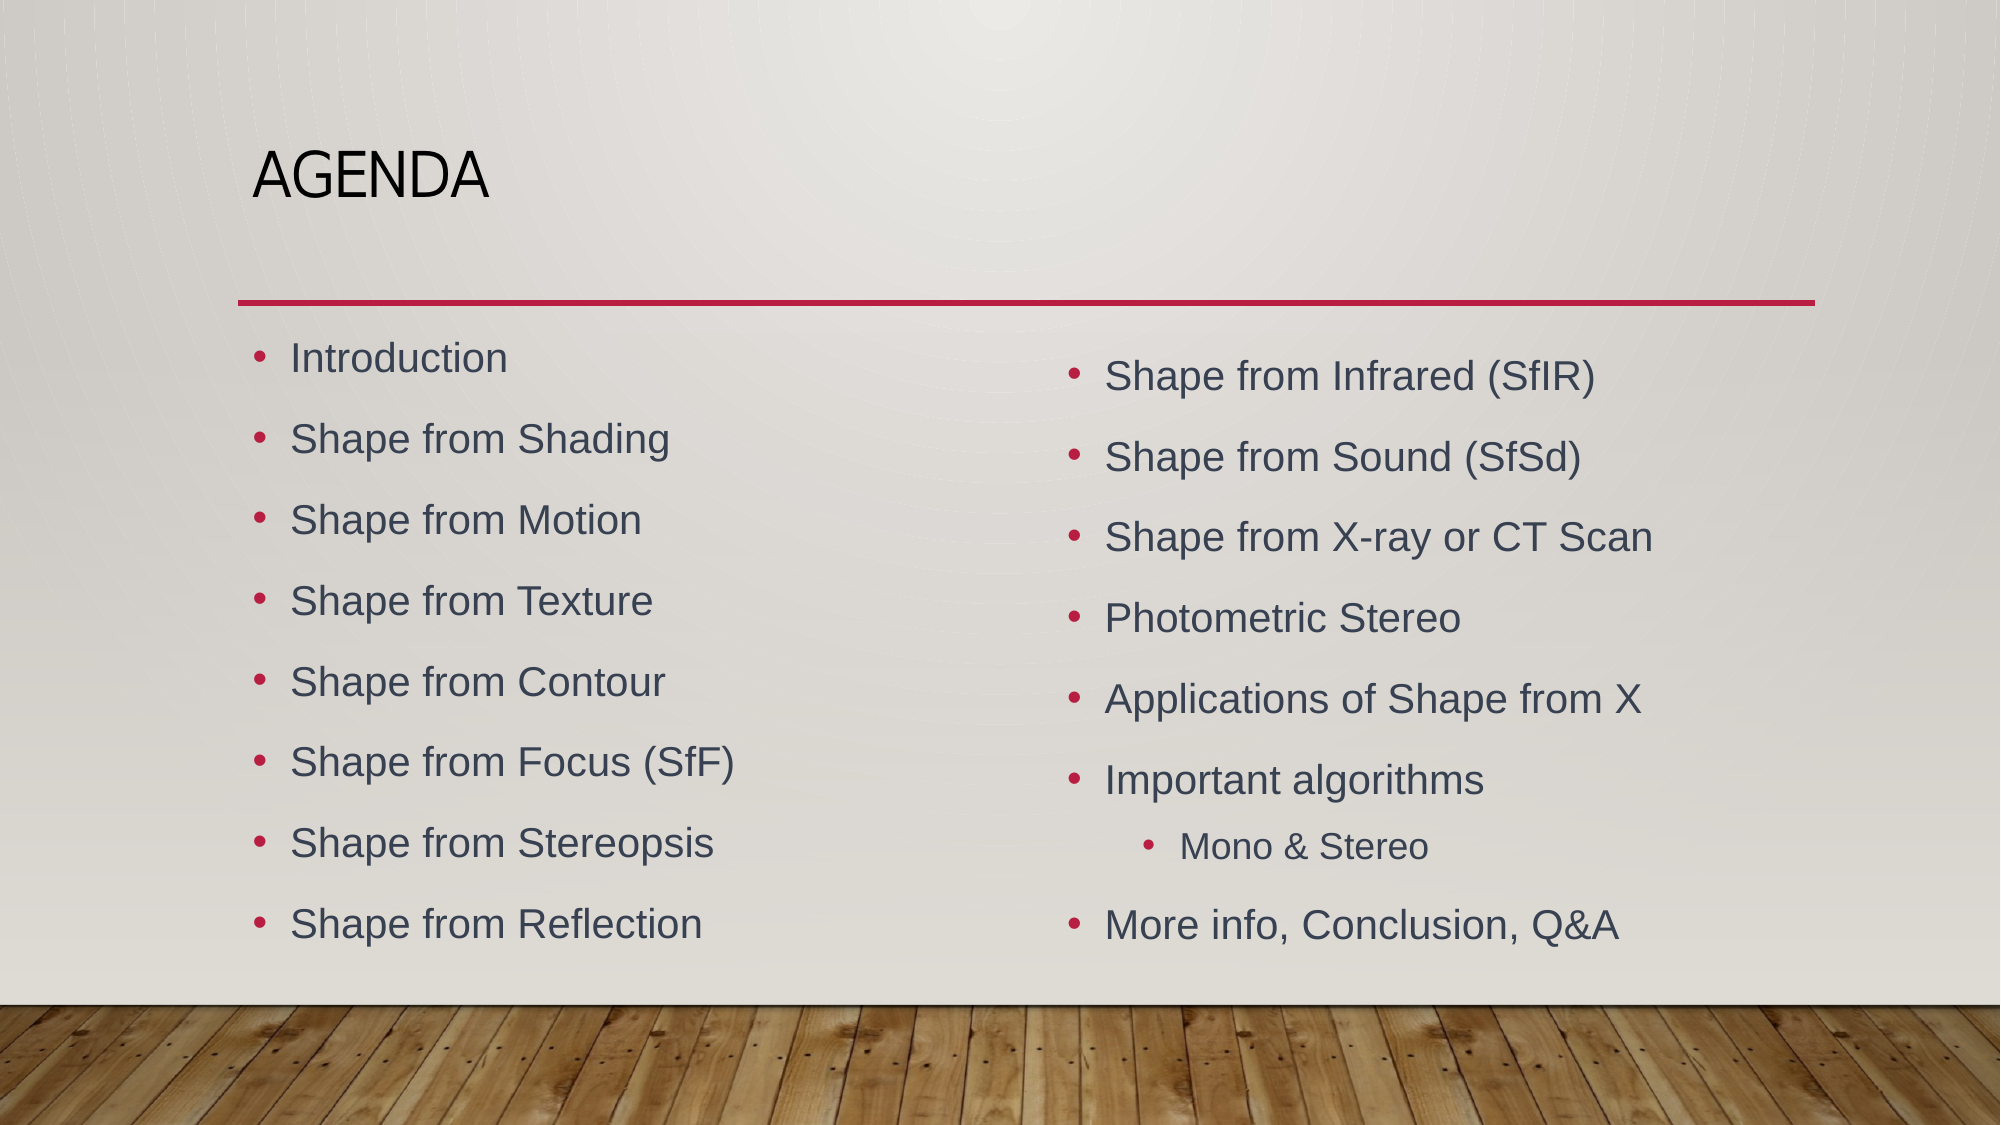

# agenda
Introduction
Shape from Shading
Shape from Motion
Shape from Texture
Shape from Contour
Shape from Focus (SfF)
Shape from Stereopsis
Shape from Reflection
Shape from Infrared (SfIR)
Shape from Sound (SfSd)
Shape from X-ray or CT Scan
Photometric Stereo
Applications of Shape from X
Important algorithms
Mono & Stereo
More info, Conclusion, Q&A